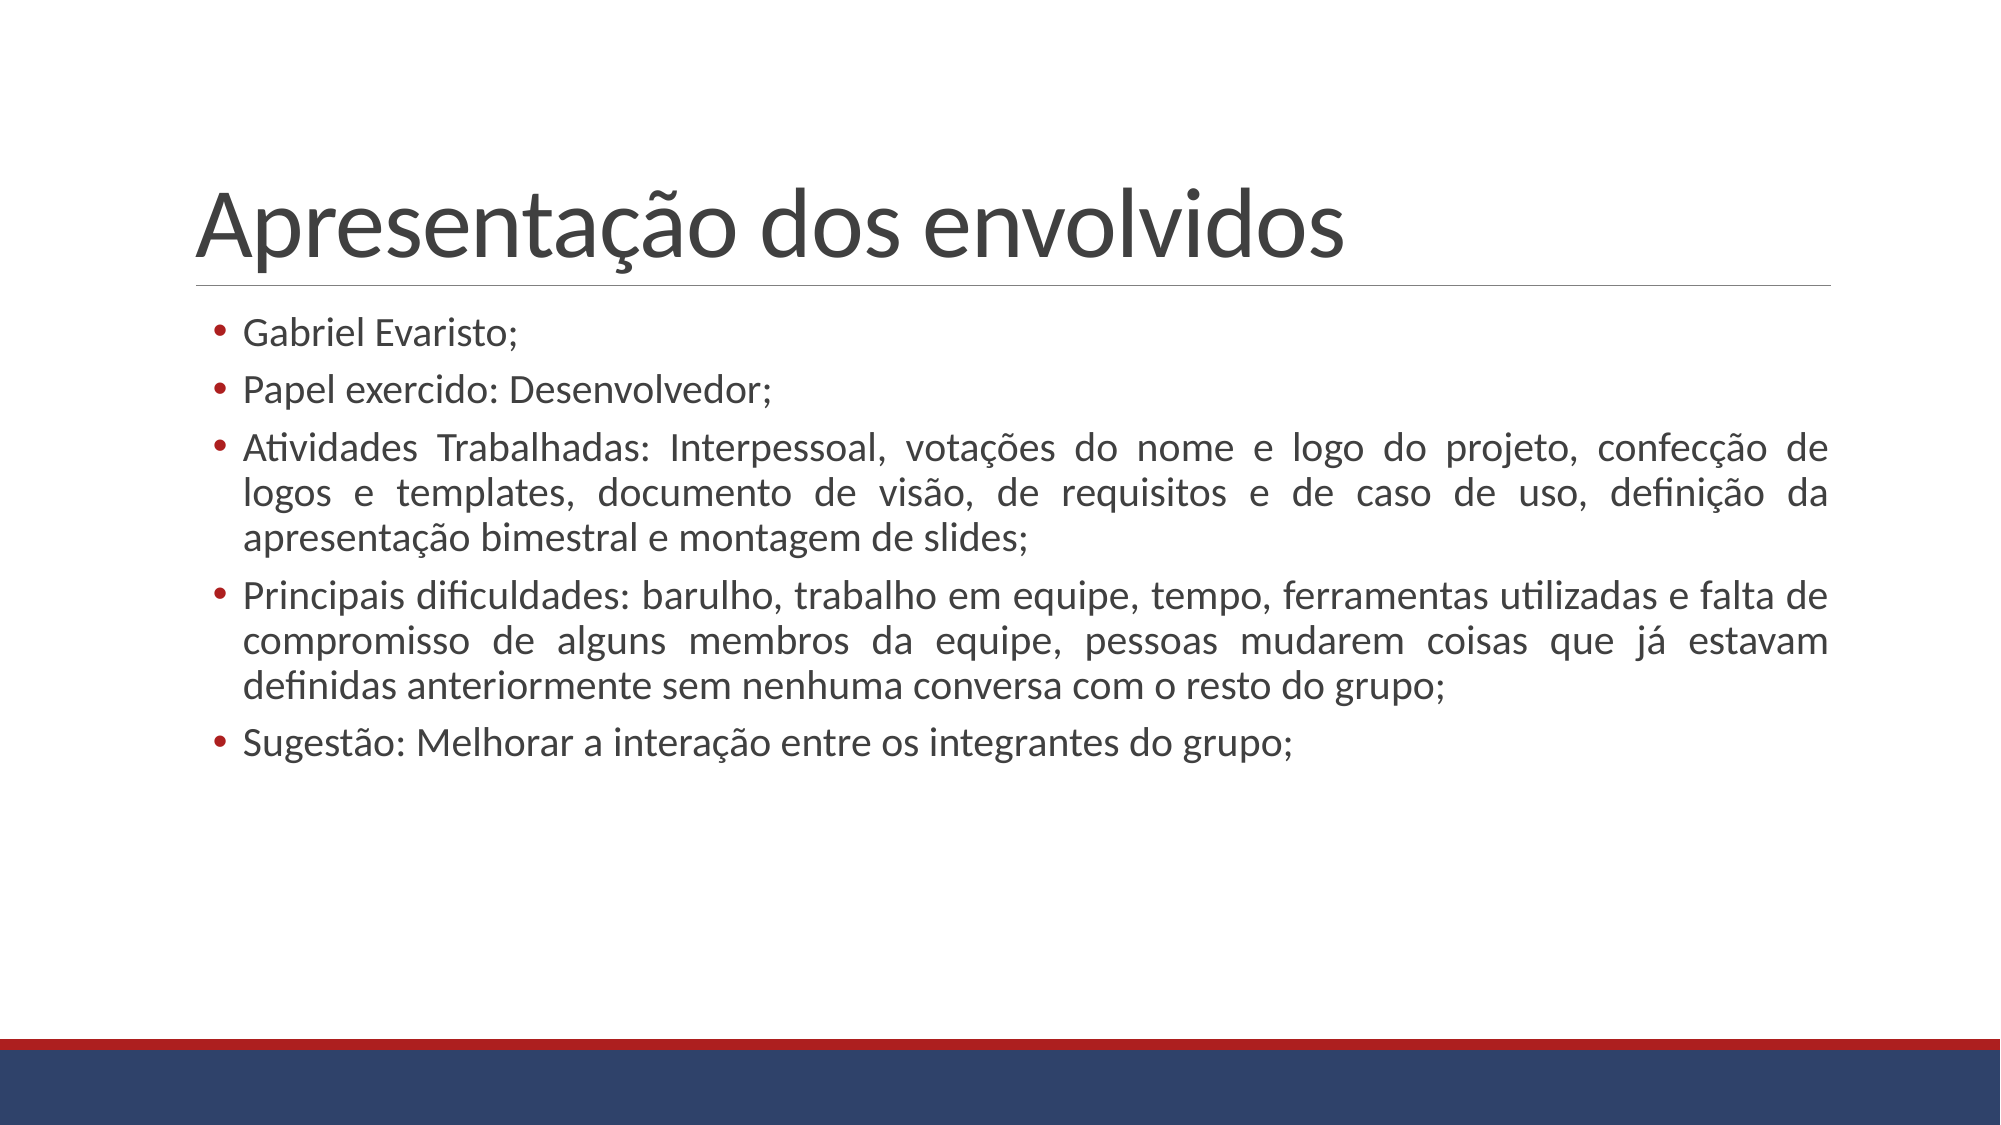

# Apresentação dos envolvidos
Gabriel Evaristo;
Papel exercido: Desenvolvedor;
Atividades Trabalhadas: Interpessoal, votações do nome e logo do projeto, confecção de logos e templates, documento de visão, de requisitos e de caso de uso, definição da apresentação bimestral e montagem de slides;
Principais dificuldades: barulho, trabalho em equipe, tempo, ferramentas utilizadas e falta de compromisso de alguns membros da equipe, pessoas mudarem coisas que já estavam definidas anteriormente sem nenhuma conversa com o resto do grupo;
Sugestão: Melhorar a interação entre os integrantes do grupo;